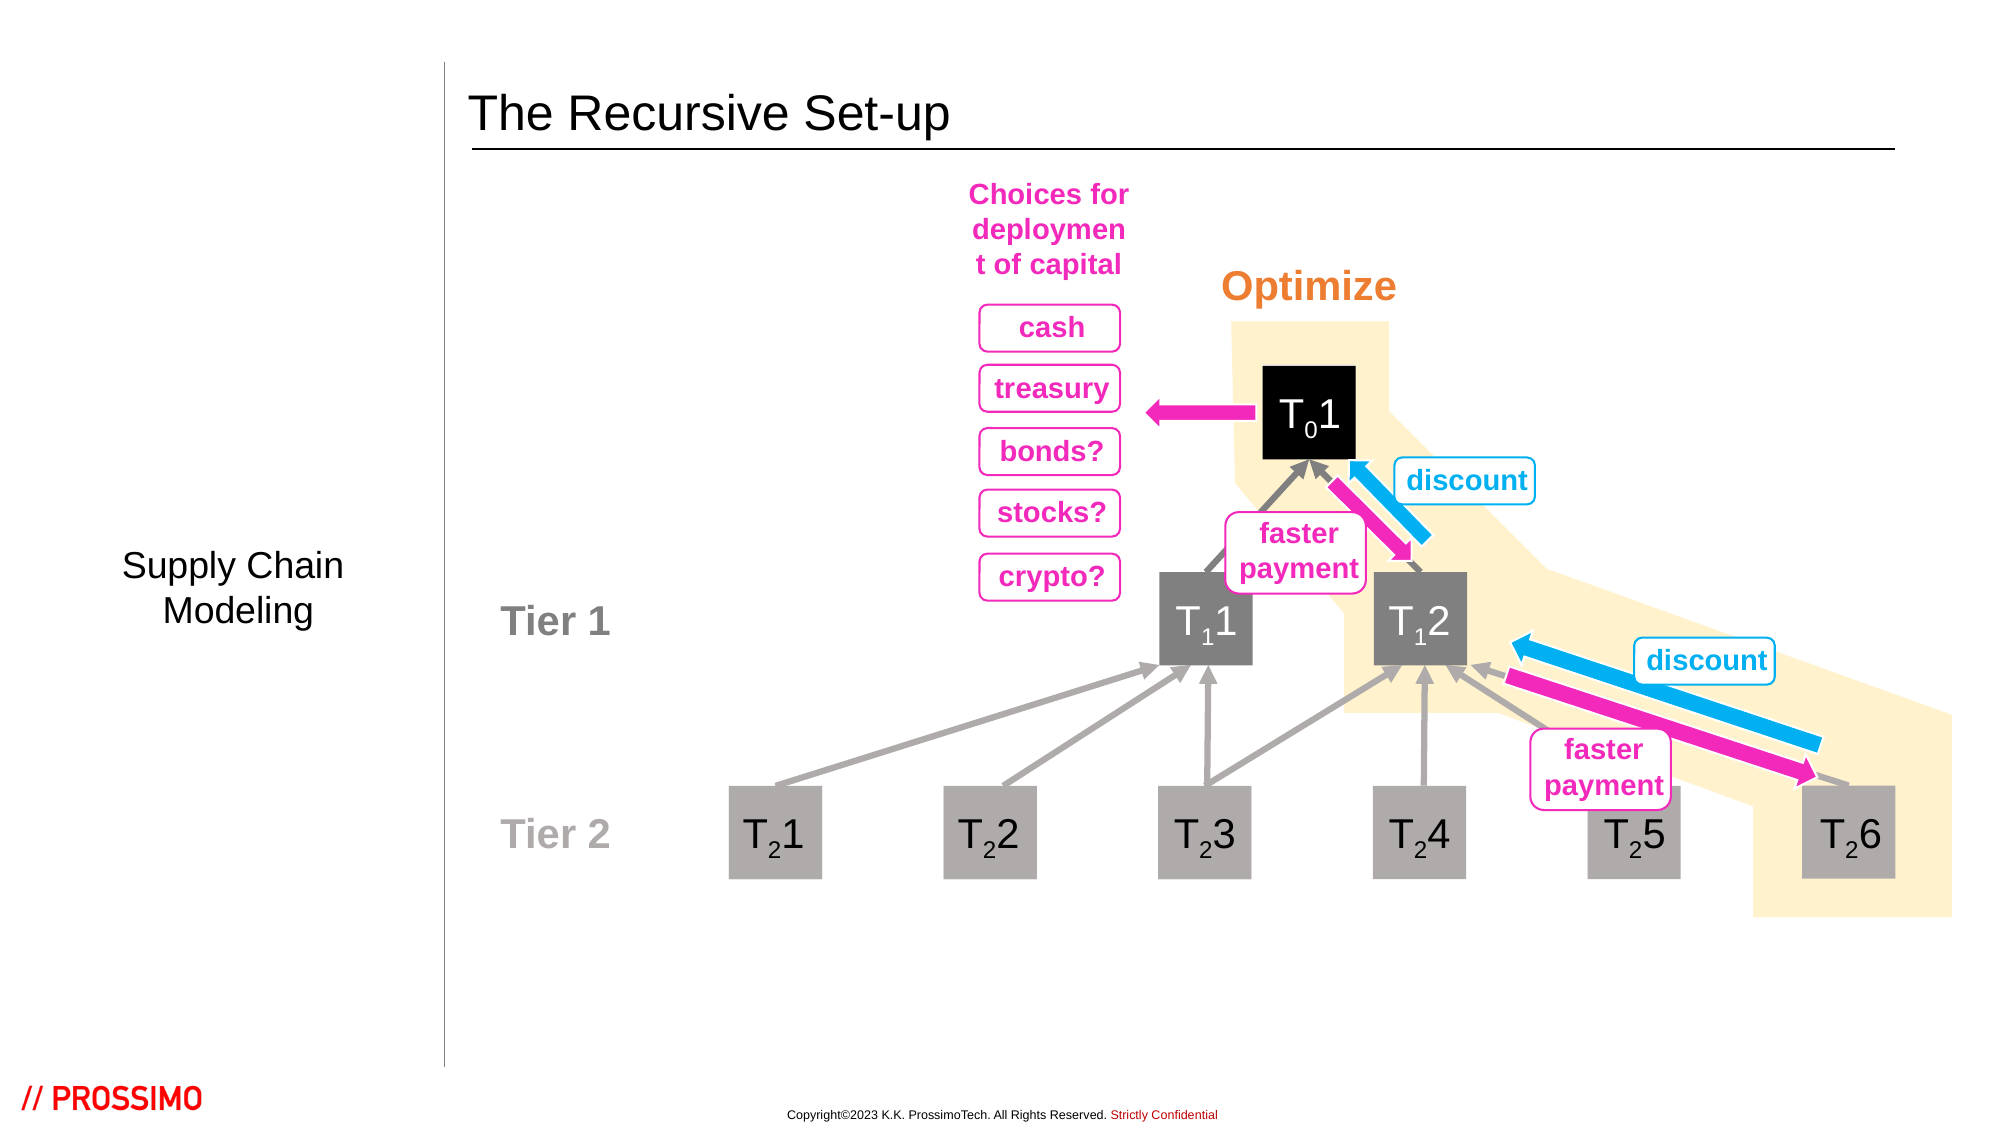

The Recursive Set-up
Choices for deployment of capital
cash

treasury

bonds?

stocks?

crypto?

Optimize

T01
discount

faster payment

Supply Chain
Modeling

T11
T12
Tier 1
discount

faster payment

T21
T22
T23
T24
T25
T26
Tier 2